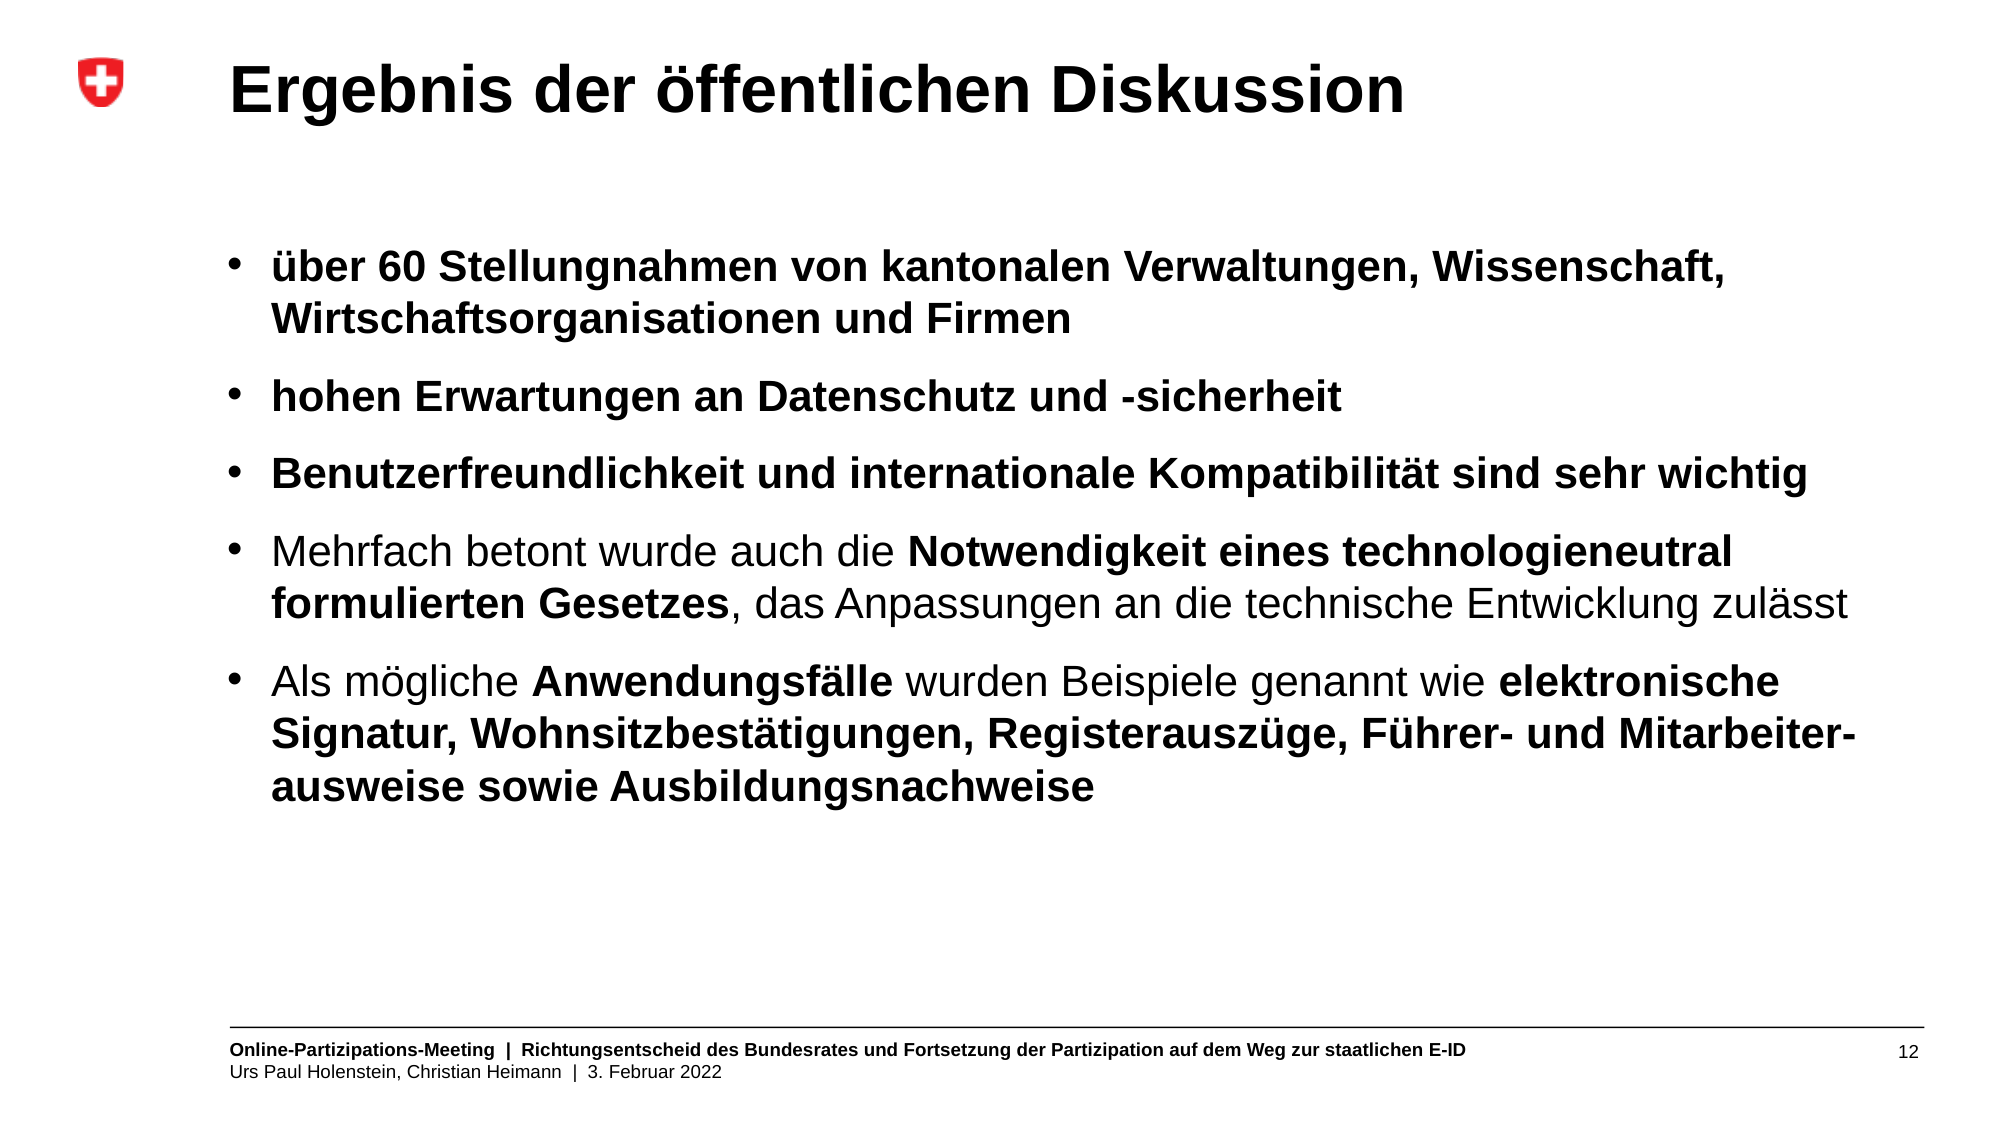

# Ergebnis der öffentlichen Diskussion
über 60 Stellungnahmen von kantonalen Verwaltungen, Wissenschaft, Wirtschaftsorganisationen und Firmen
hohen Erwartungen an Datenschutz und -sicherheit
Benutzerfreundlichkeit und internationale Kompatibilität sind sehr wichtig
Mehrfach betont wurde auch die Notwendigkeit eines technologieneutral formulierten Gesetzes, das Anpassungen an die technische Entwicklung zulässt
Als mögliche Anwendungsfälle wurden Beispiele genannt wie elektronische Signatur, Wohnsitzbestätigungen, Registerauszüge, Führer- und Mitarbeiter-ausweise sowie Ausbildungsnachweise
12